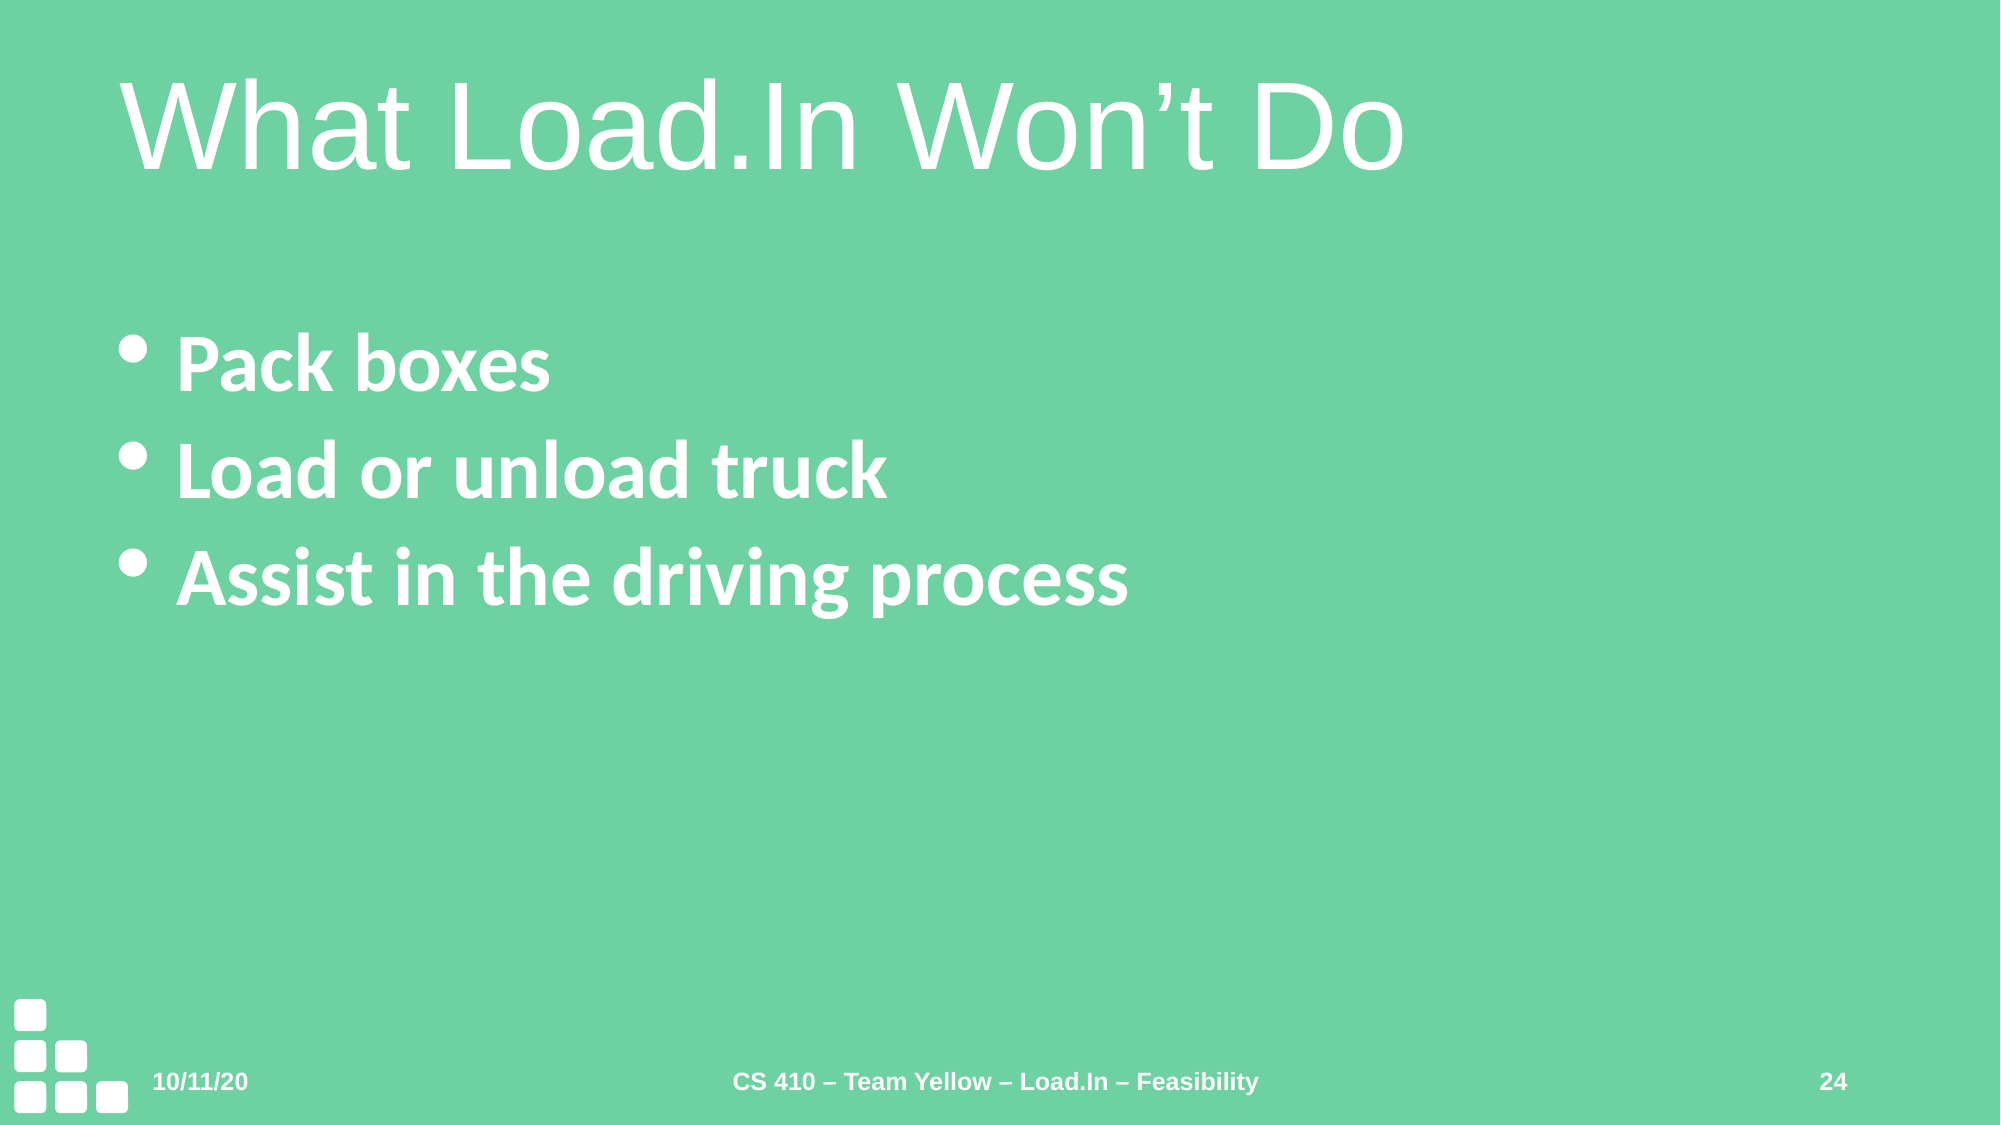

What Load.In Won’t Do
Pack boxes
Load or unload truck
Assist in the driving process
10/11/20
CS 410 – Team Yellow – Load.In – Feasibility
24